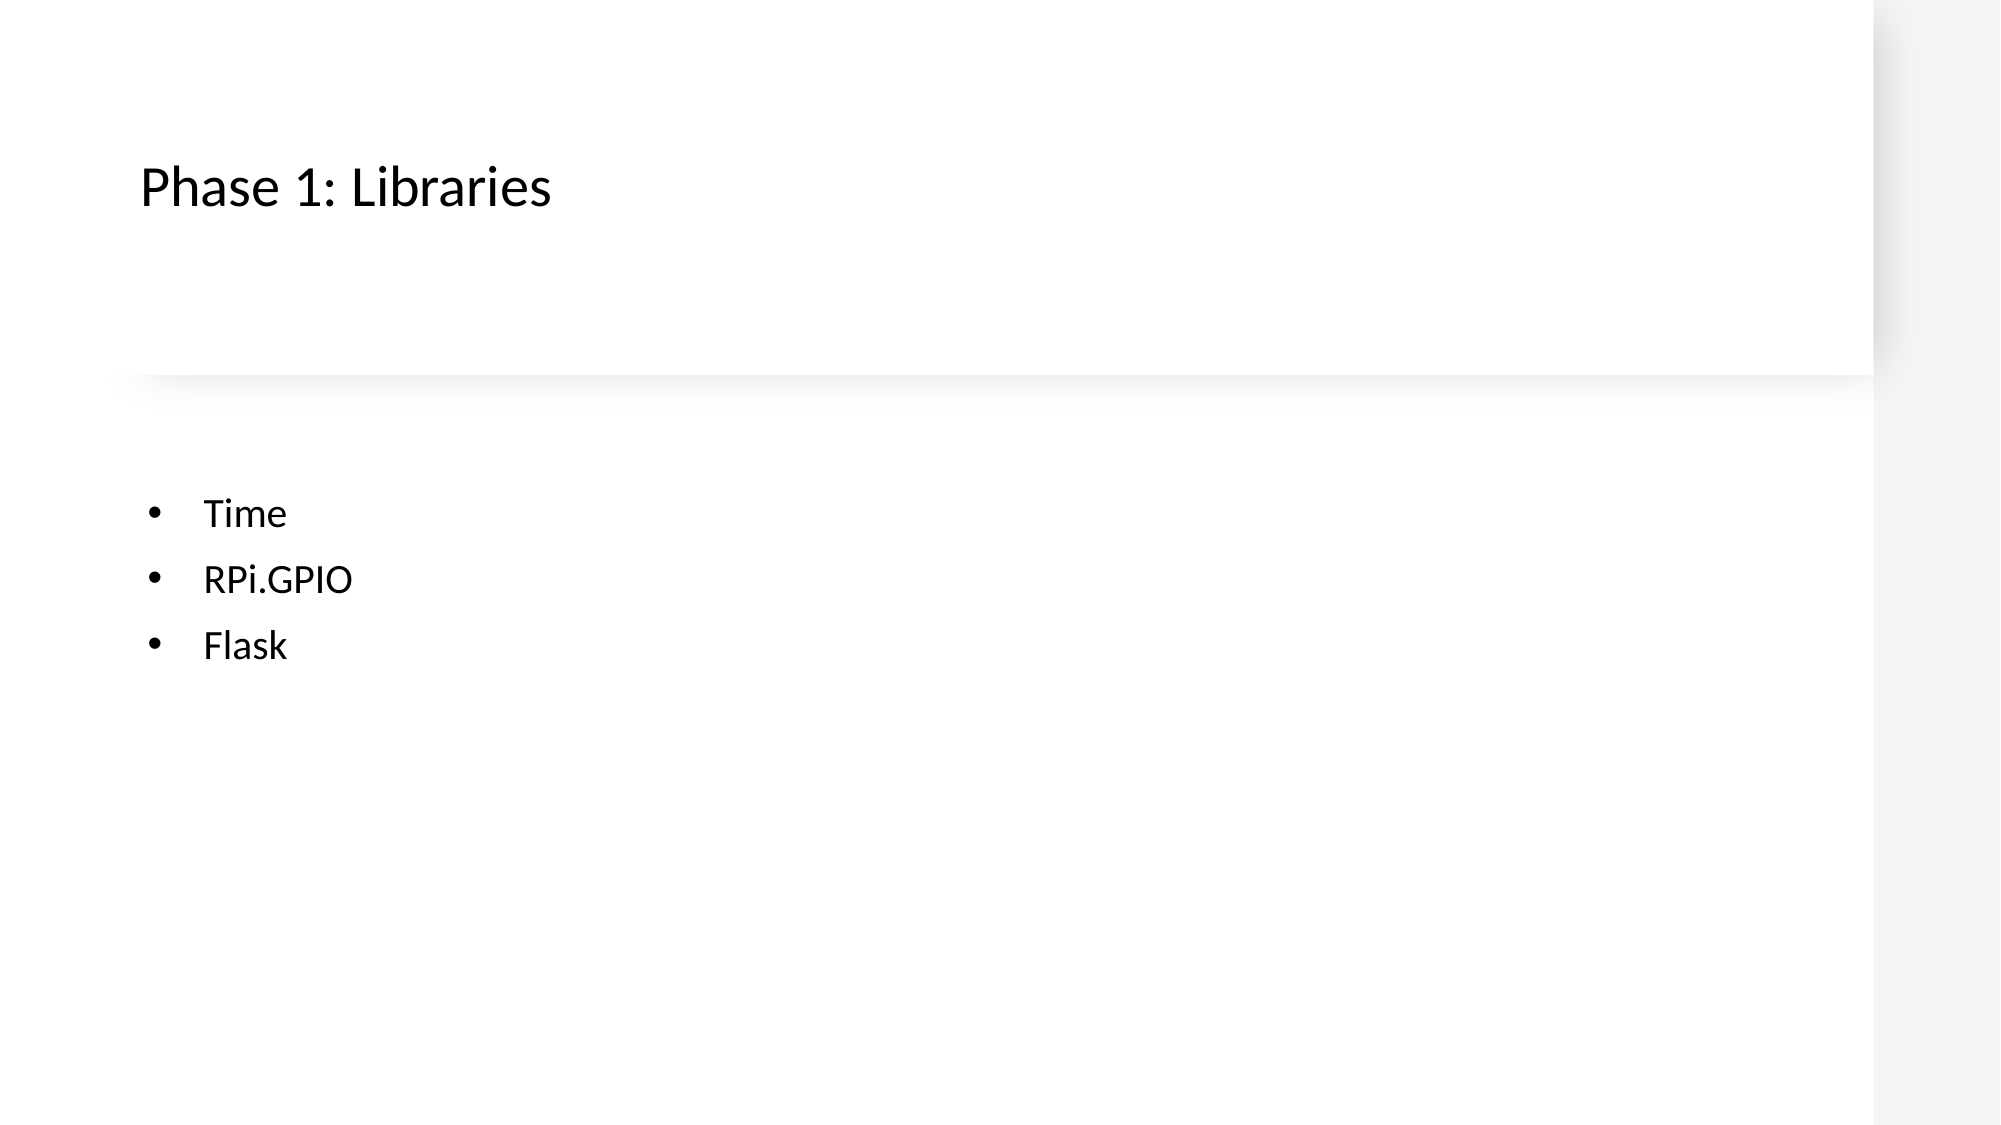

# Phase 1: Libraries
Time
RPi.GPIO
Flask

8